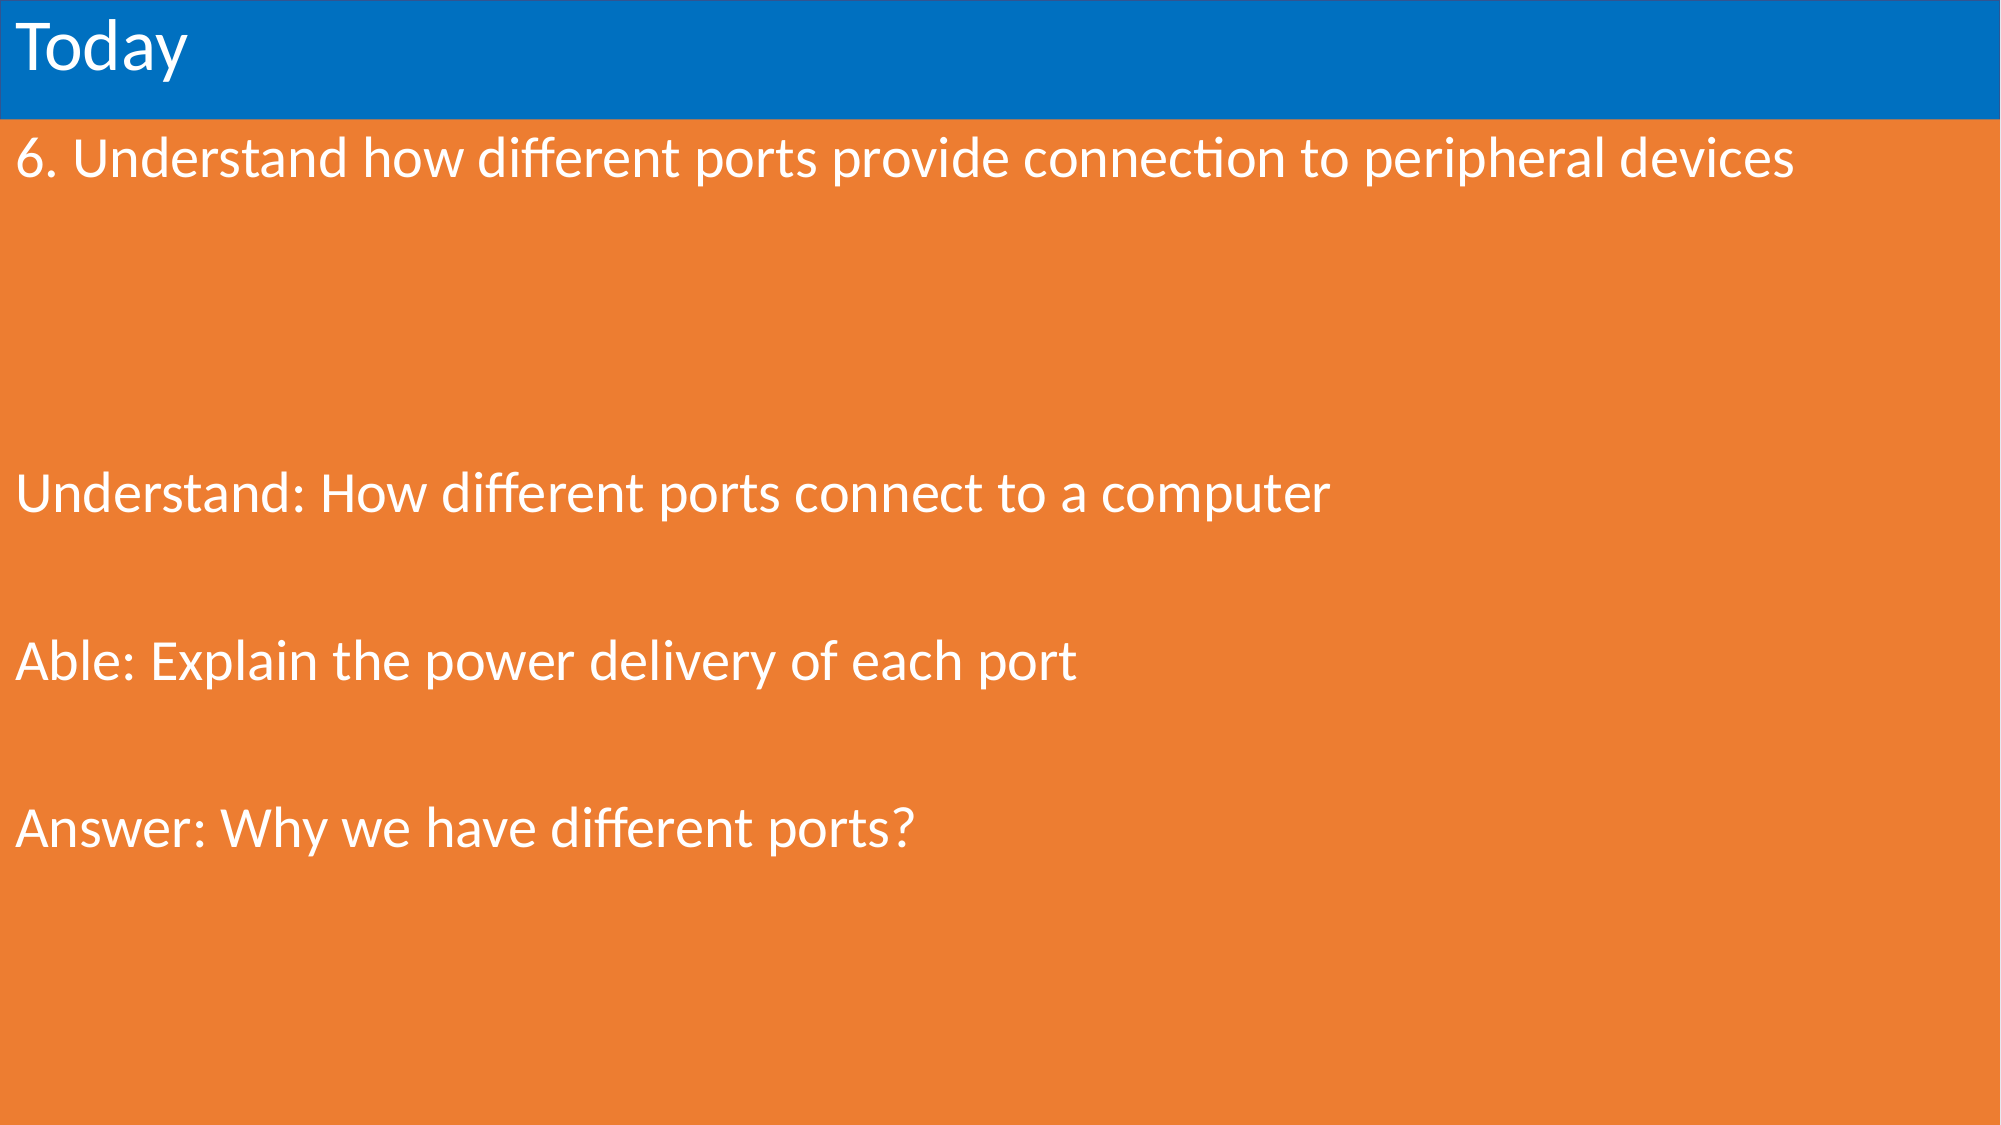

# Today
6. Understand how different ports provide connection to peripheral devices

Understand: How different ports connect to a computer

Able: Explain the power delivery of each port

Answer: Why we have different ports?